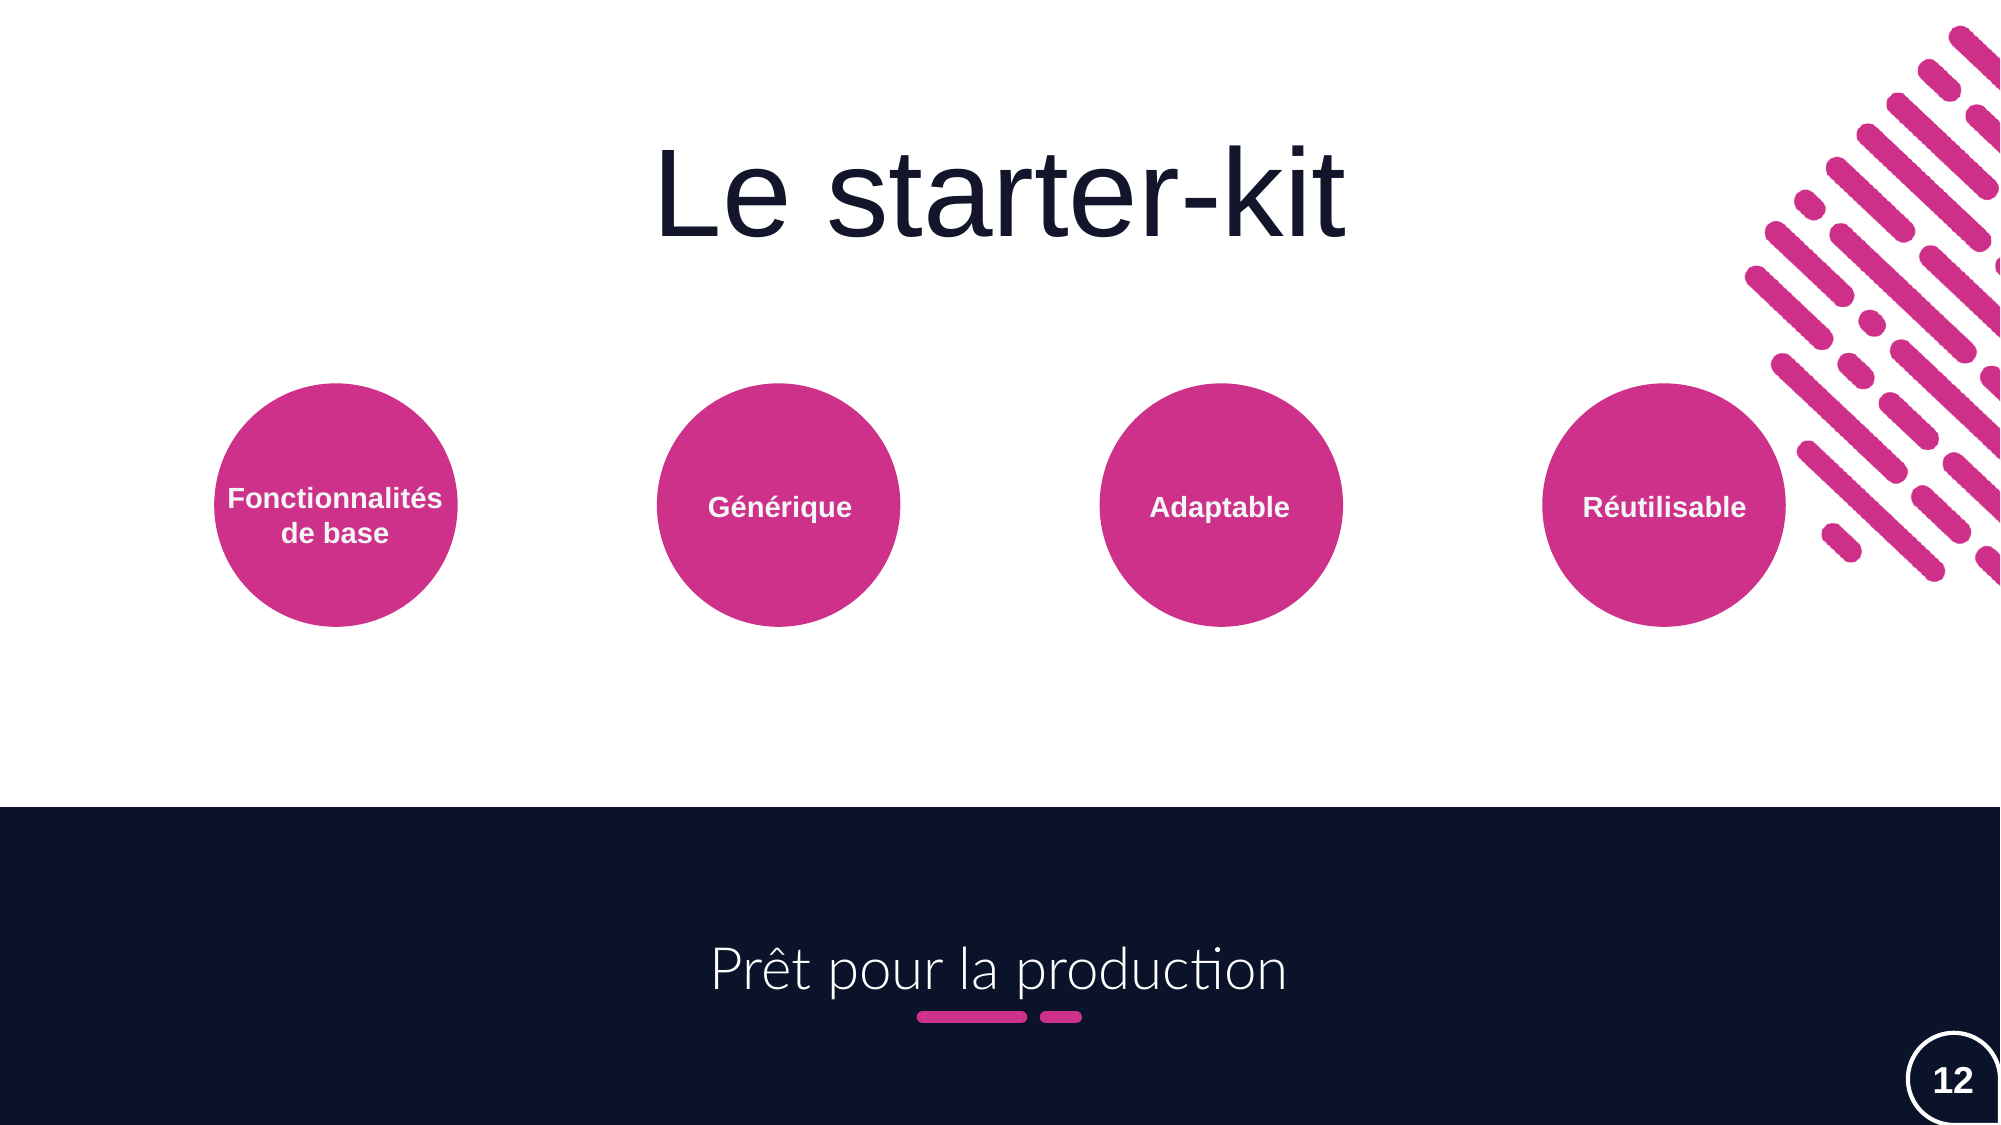

# Le starter-kit

Fonctionnalités de base

Générique

Adaptable

Réutilisable
Prêt pour la production

12